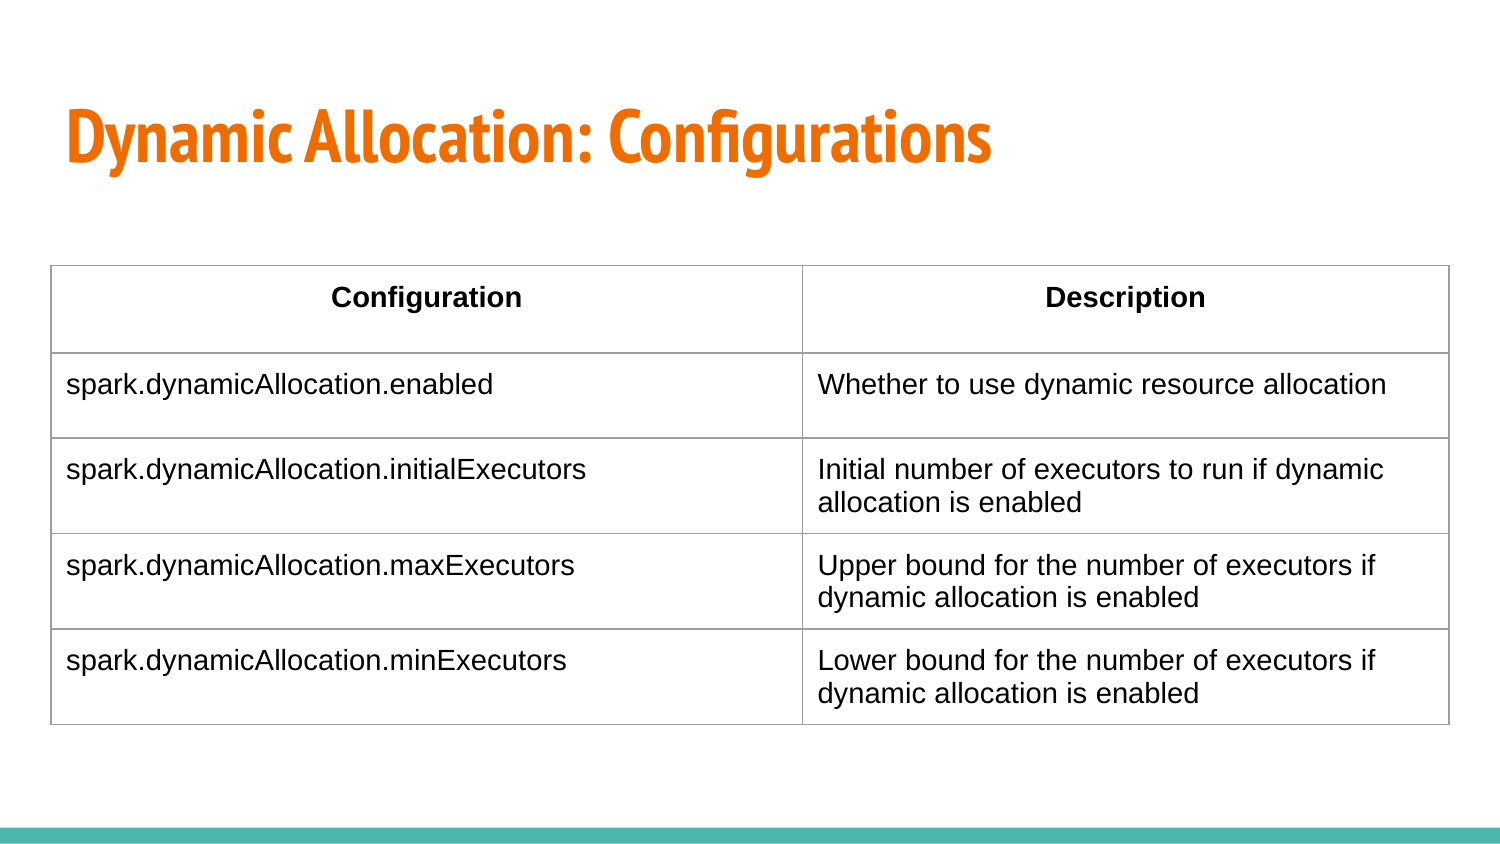

# Dynamic Allocation: Configurations
| Configuration | Description |
| --- | --- |
| spark.dynamicAllocation.enabled | Whether to use dynamic resource allocation |
| spark.dynamicAllocation.initialExecutors | Initial number of executors to run if dynamic allocation is enabled |
| spark.dynamicAllocation.maxExecutors | Upper bound for the number of executors if dynamic allocation is enabled |
| spark.dynamicAllocation.minExecutors | Lower bound for the number of executors if dynamic allocation is enabled |